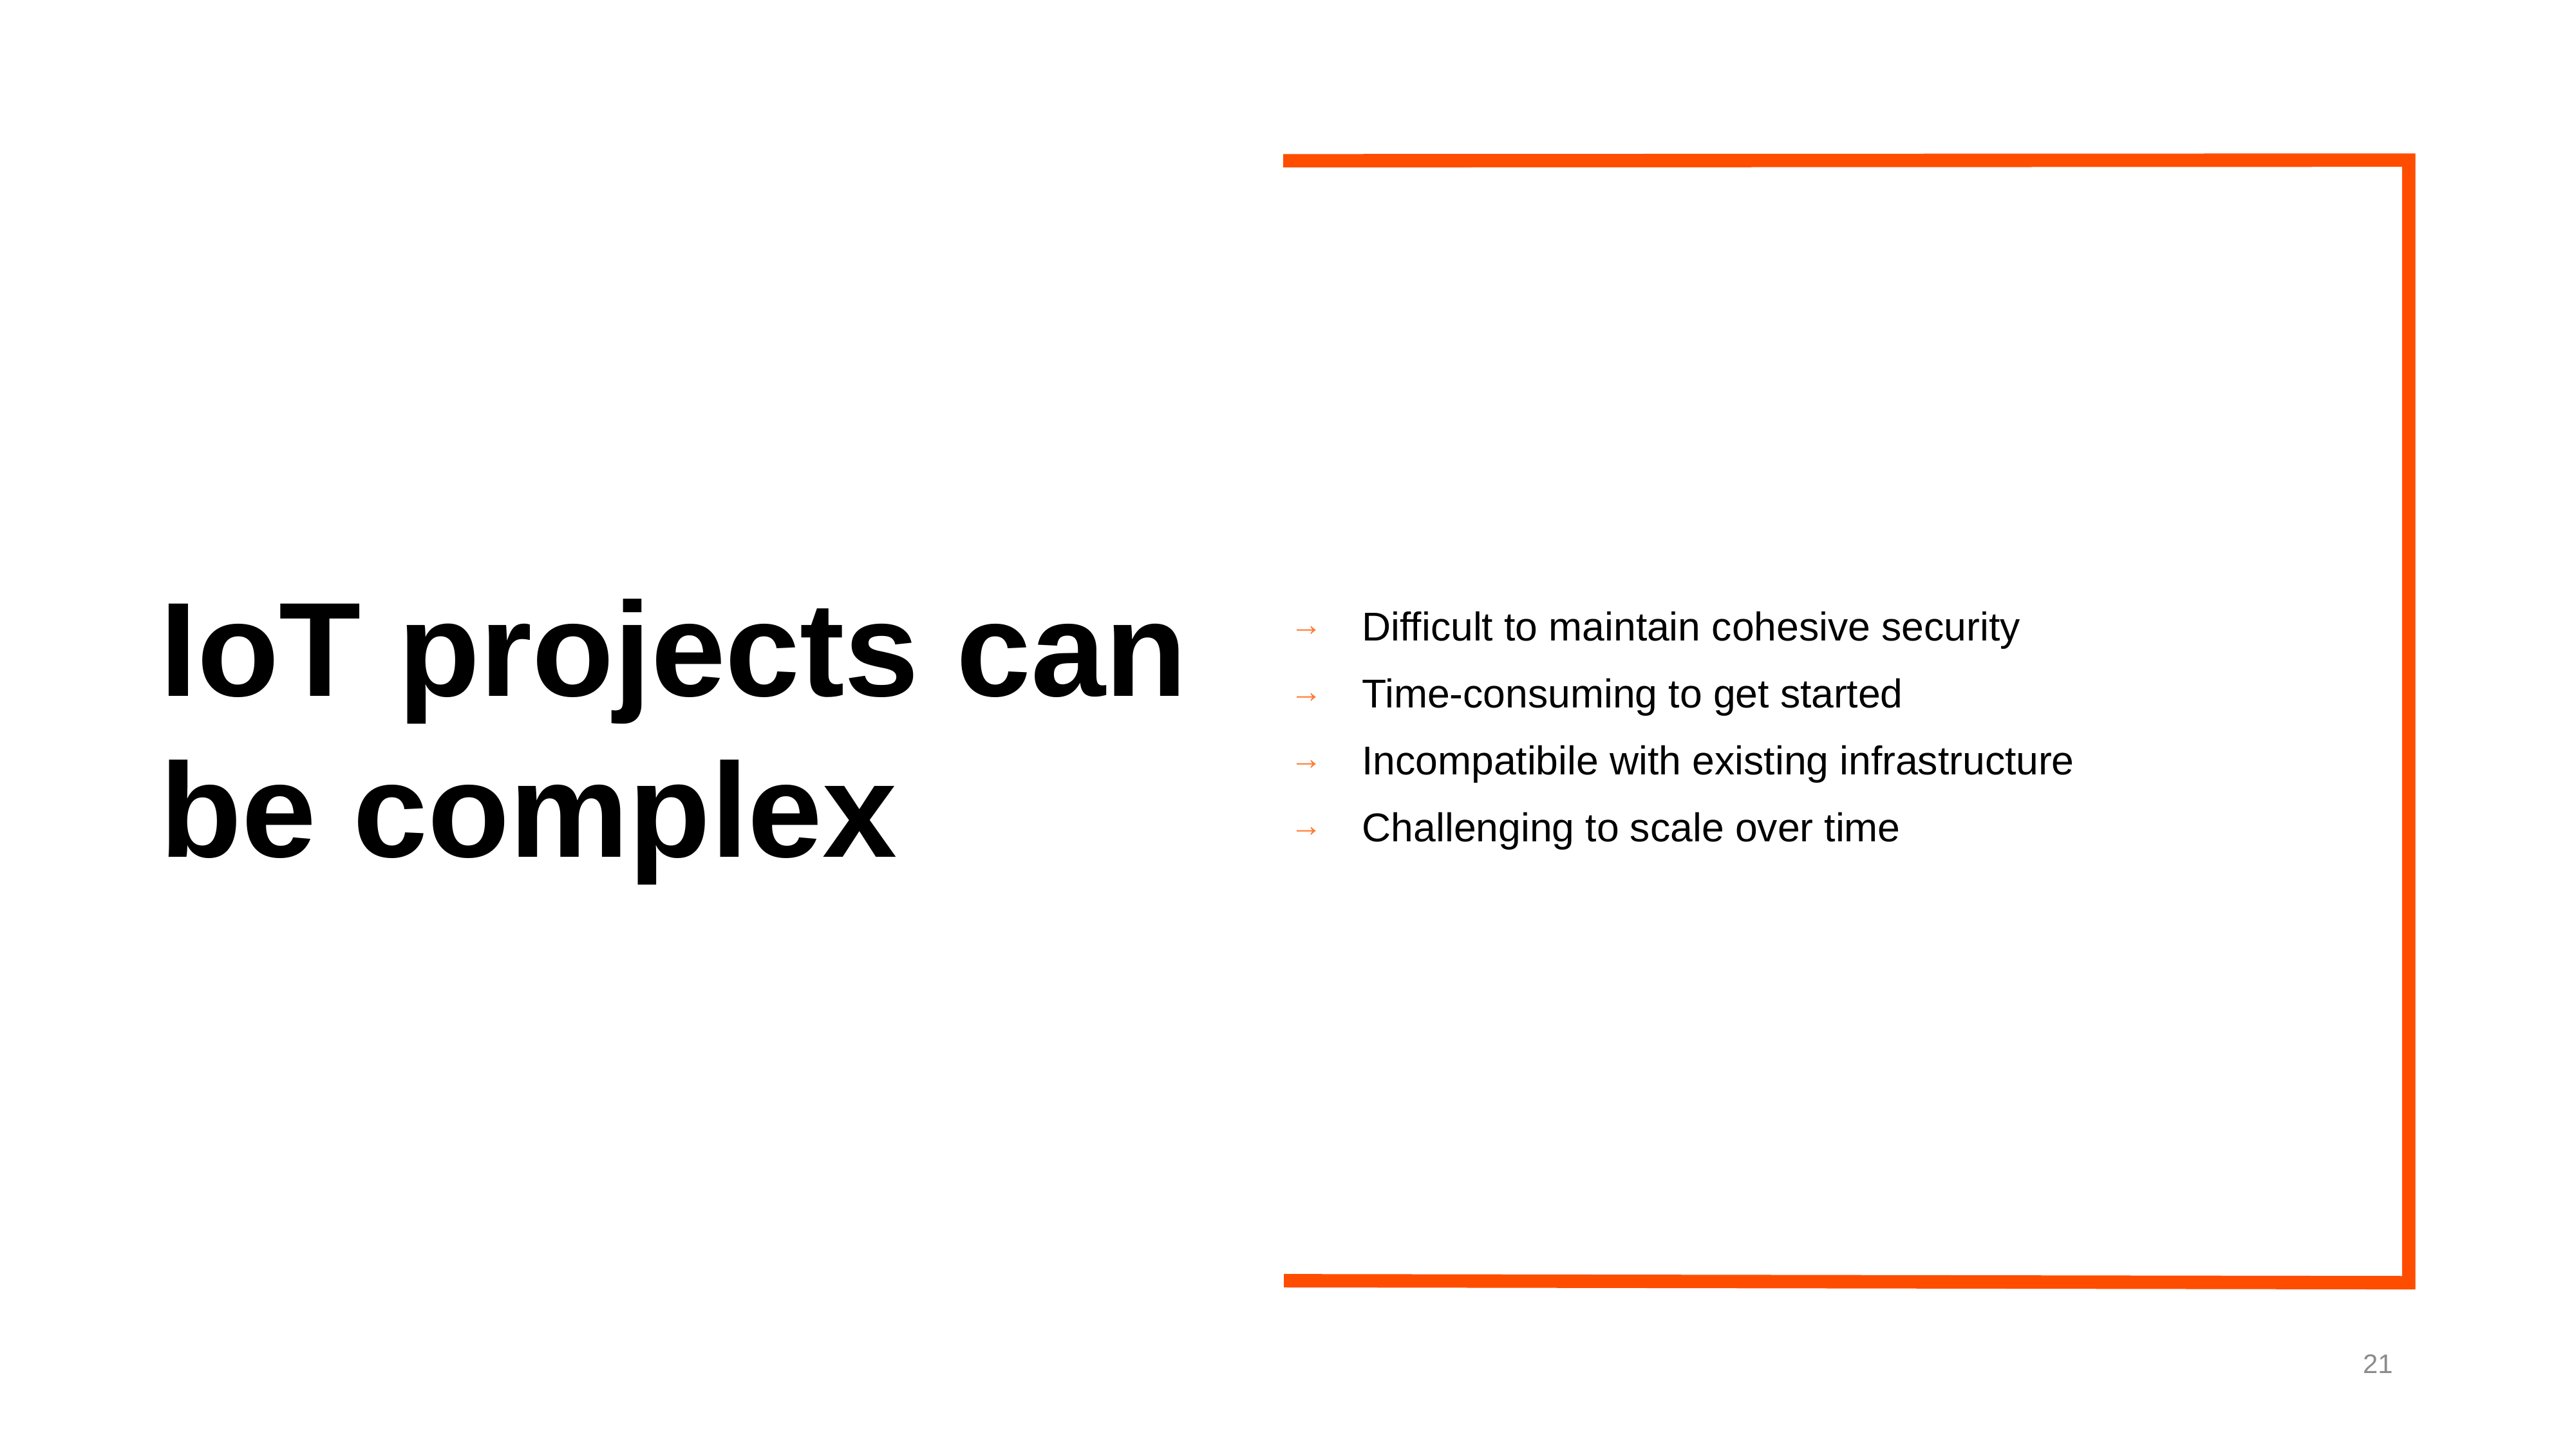

# IoT projects can be complex
Difficult to maintain cohesive security
Time-consuming to get started
Incompatibile with existing infrastructure
Challenging to scale over time
21